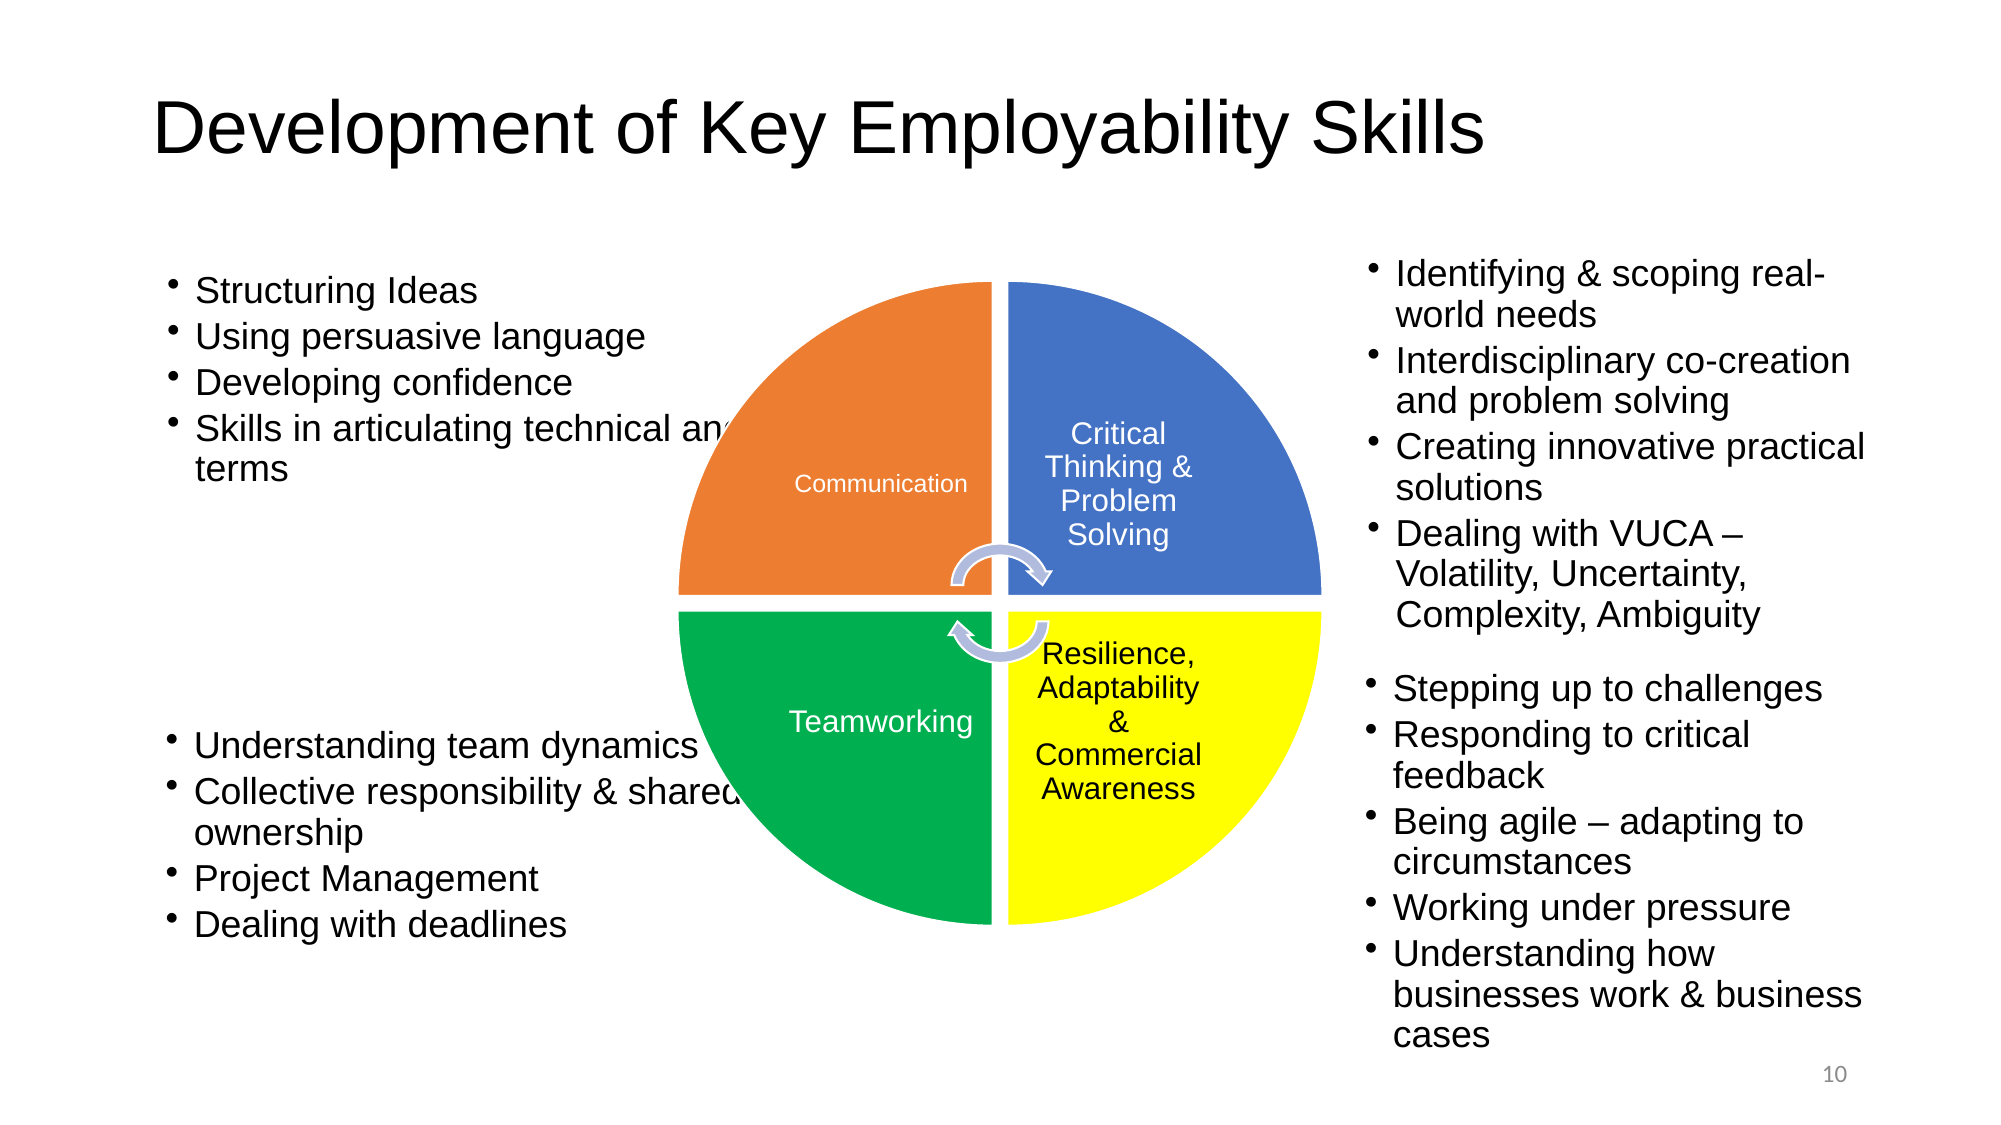

# Development of Key Employability Skills
Stepping up to challenges
Responding to critical feedback
Being agile – adapting to circumstances
Working under pressure
Understanding how businesses work & business cases
Understanding team dynamics
Collective responsibility & shared ownership
Project Management
Dealing with deadlines

Identifying & scoping real-world needs
Interdisciplinary co-creation and problem solving
Creating innovative practical solutions
Dealing with VUCA – Volatility, Uncertainty, Complexity, Ambiguity
Structuring Ideas
Using persuasive language
Developing confidence
Skills in articulating technical and business terms
Communication
Critical Thinking & Problem Solving
Resilience, Adaptability & Commercial Awareness
Teamworking
10